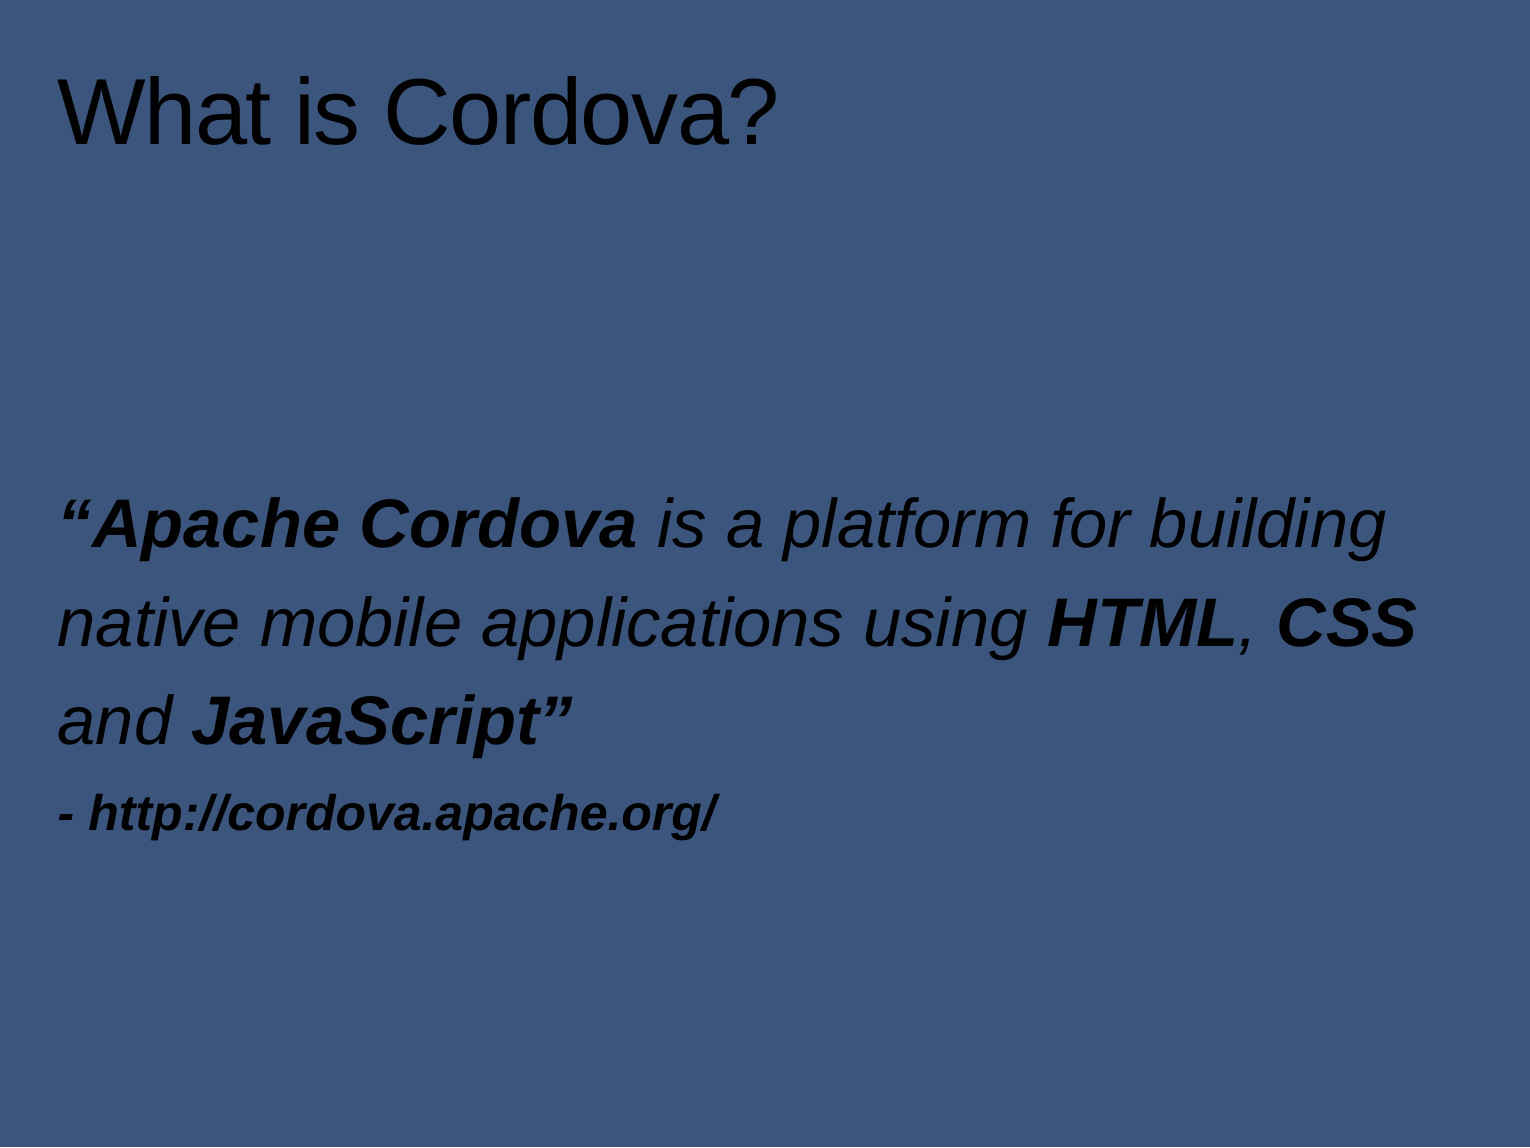

# What is Cordova?
“Apache Cordova is a platform for building native mobile applications using HTML, CSS and JavaScript”
- http://cordova.apache.org/